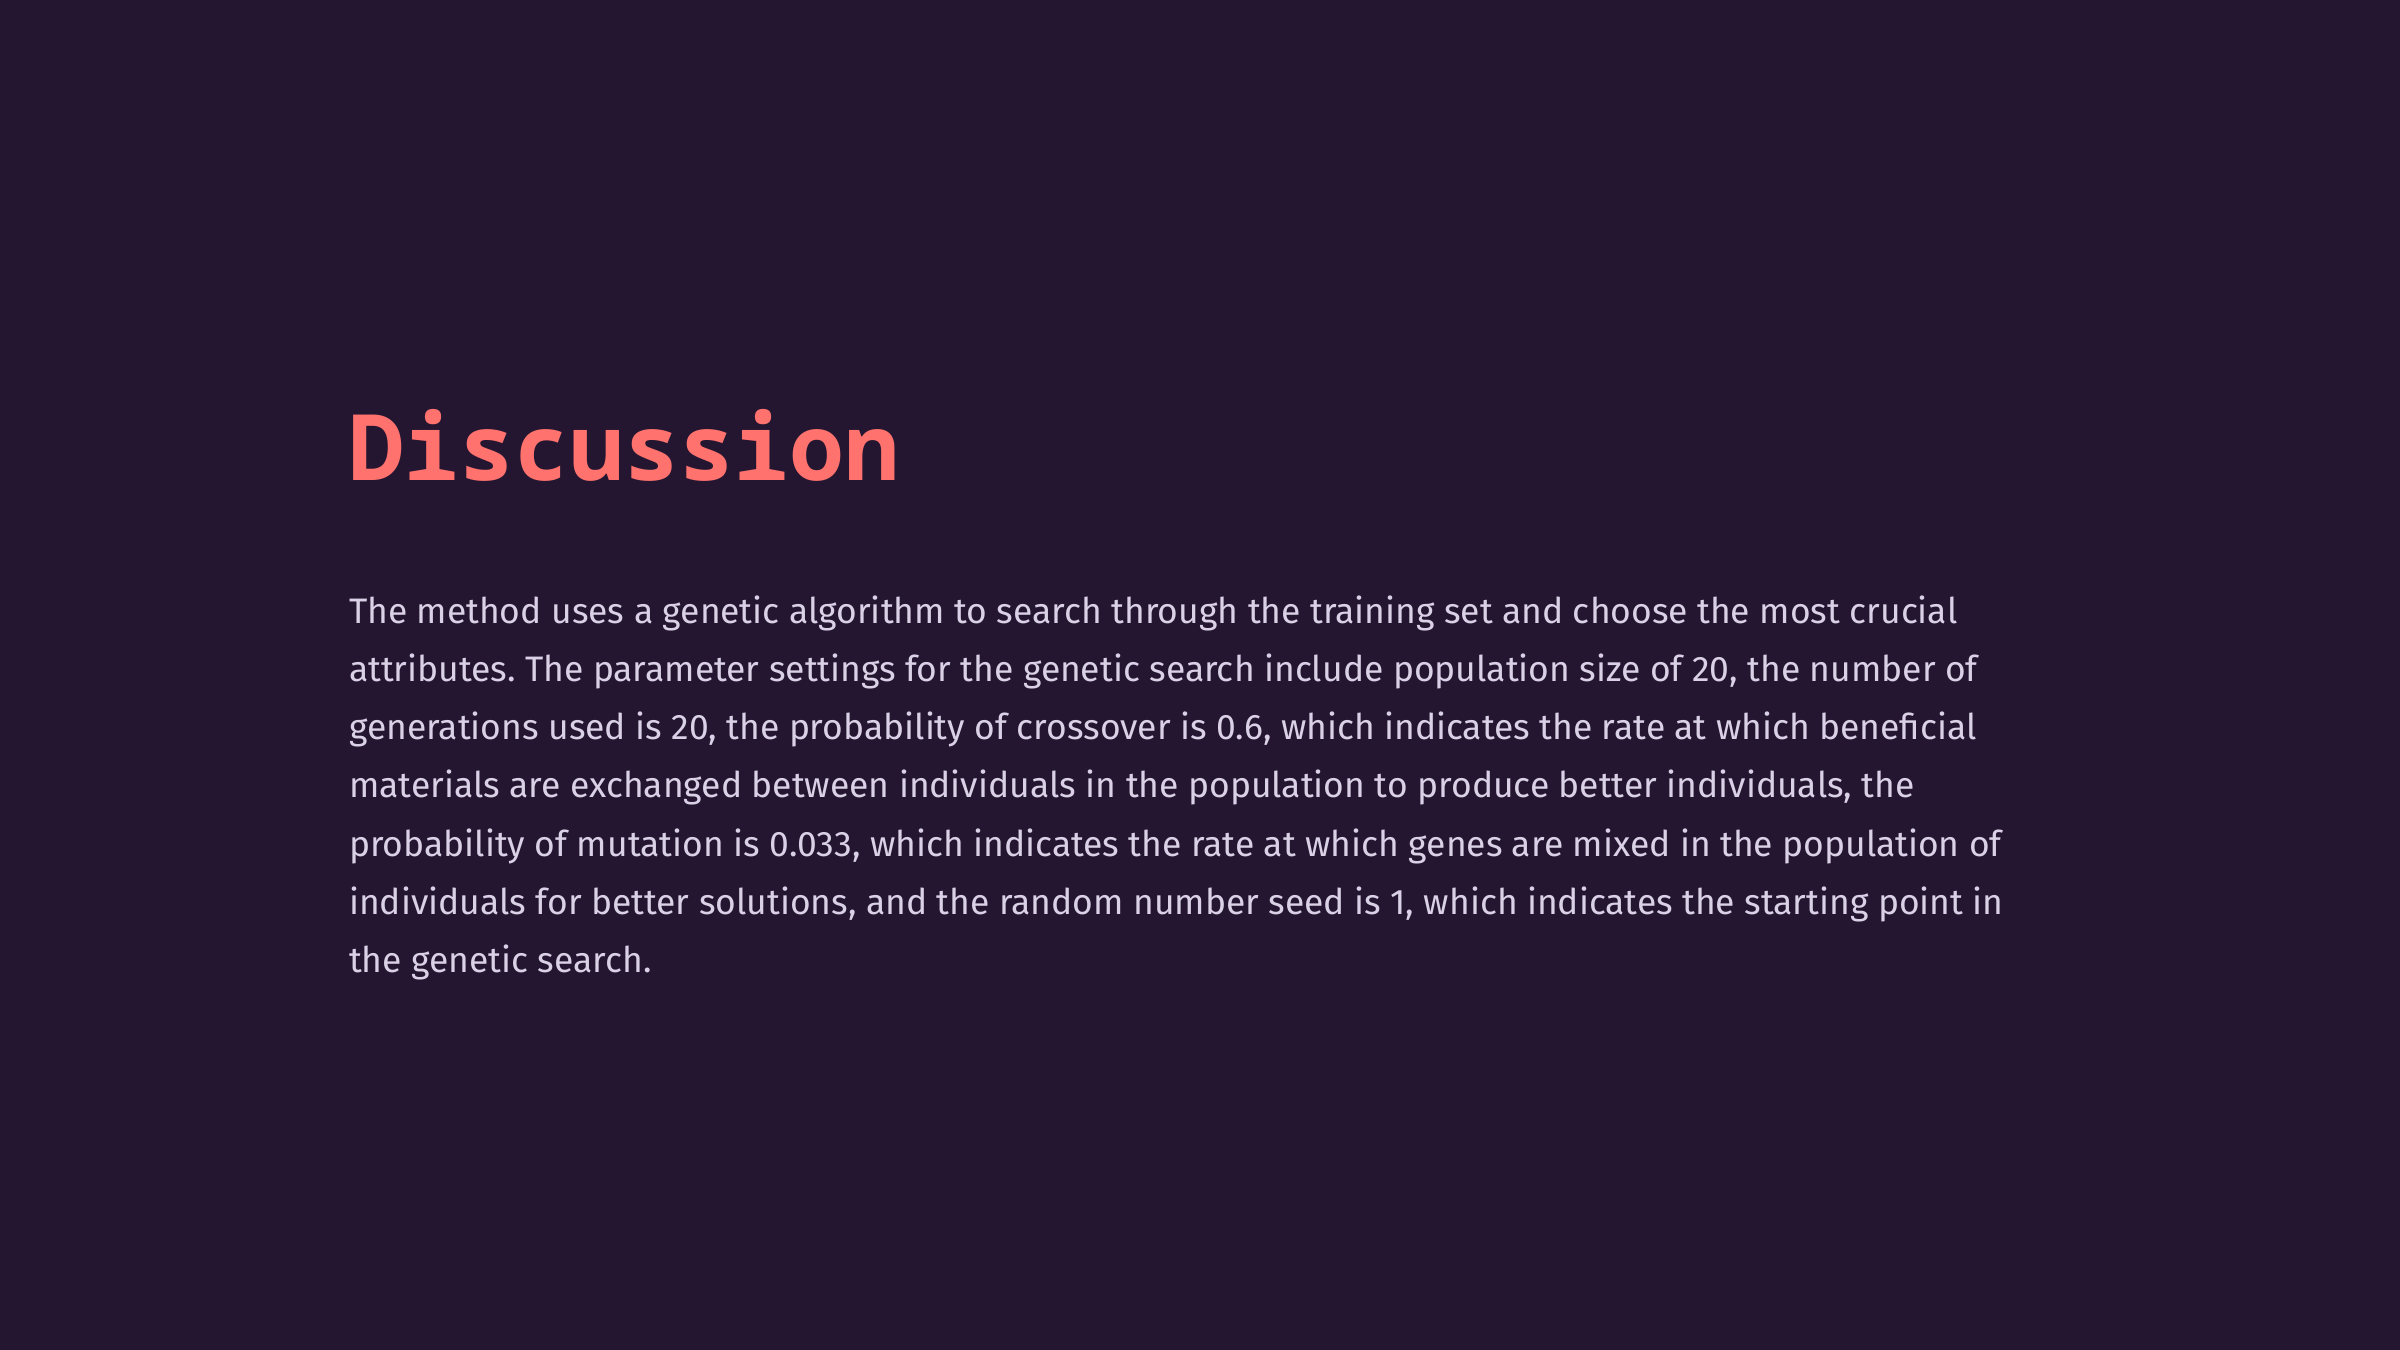

Discussion
The method uses a genetic algorithm to search through the training set and choose the most crucial attributes. The parameter settings for the genetic search include population size of 20, the number of generations used is 20, the probability of crossover is 0.6, which indicates the rate at which beneficial materials are exchanged between individuals in the population to produce better individuals, the probability of mutation is 0.033, which indicates the rate at which genes are mixed in the population of individuals for better solutions, and the random number seed is 1, which indicates the starting point in the genetic search.